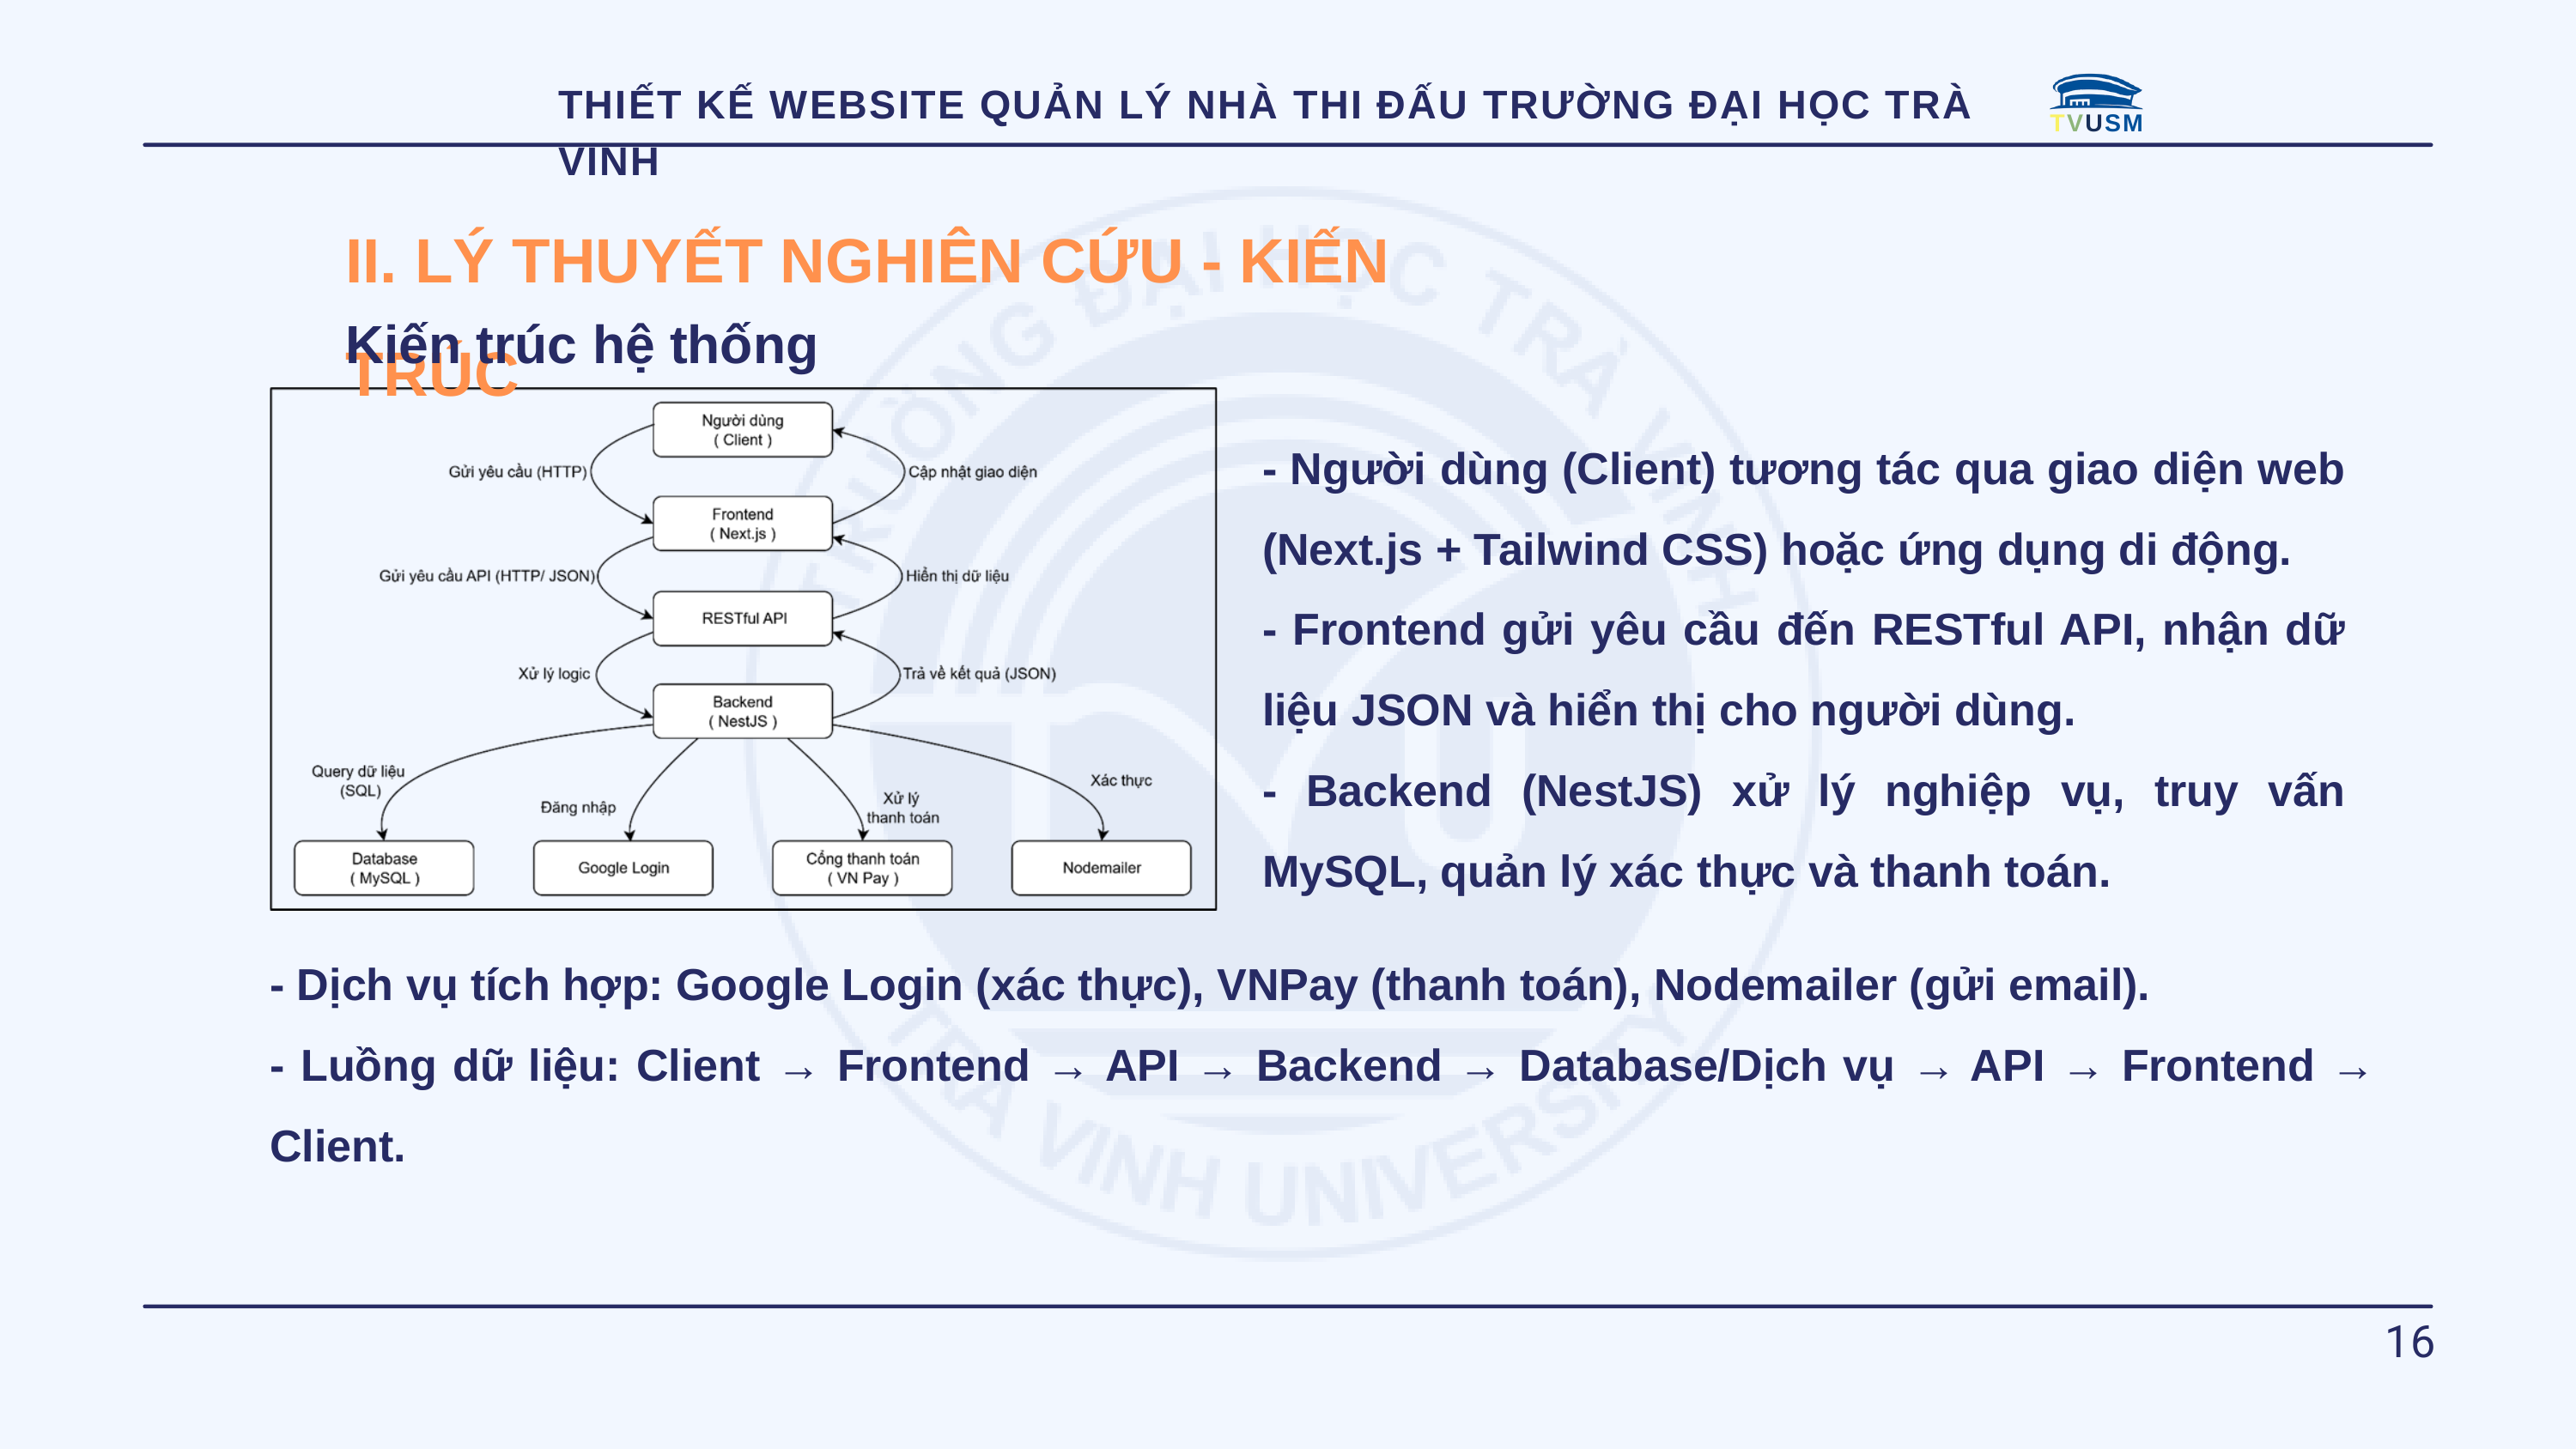

TVUSM
THIẾT KẾ WEBSITE QUẢN LÝ NHÀ THI ĐẤU TRƯỜNG ĐẠI HỌC TRÀ VINH

II. LÝ THUYẾT NGHIÊN CỨU - KIẾN TRÚC

Kiến trúc hệ thống

- Người dùng (Client) tương tác qua giao diện web (Next.js + Tailwind CSS) hoặc ứng dụng di động.
- Frontend gửi yêu cầu đến RESTful API, nhận dữ liệu JSON và hiển thị cho người dùng.
- Backend (NestJS) xử lý nghiệp vụ, truy vấn MySQL, quản lý xác thực và thanh toán.
- Dịch vụ tích hợp: Google Login (xác thực), VNPay (thanh toán), Nodemailer (gửi email).
- Luồng dữ liệu: Client → Frontend → API → Backend → Database/Dịch vụ → API → Frontend → Client.

16